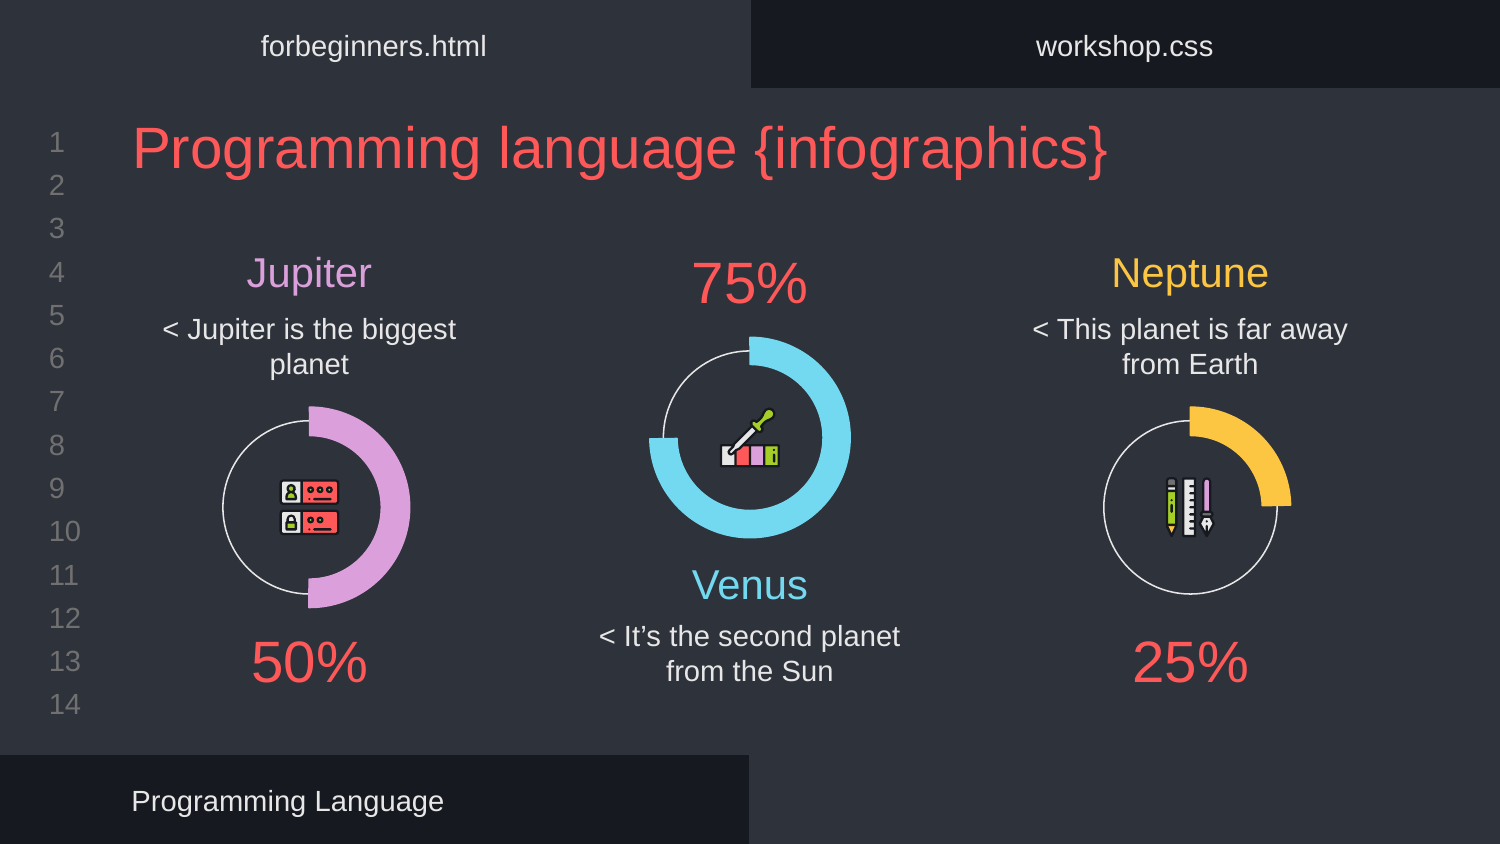

forbeginners.html
workshop.css
# Programming language {infographics}
75%
Jupiter
Neptune
< Jupiter is the biggest planet
< This planet is far away from Earth

Venus
< It’s the second planet from the Sun
50%
25%
Programming Language